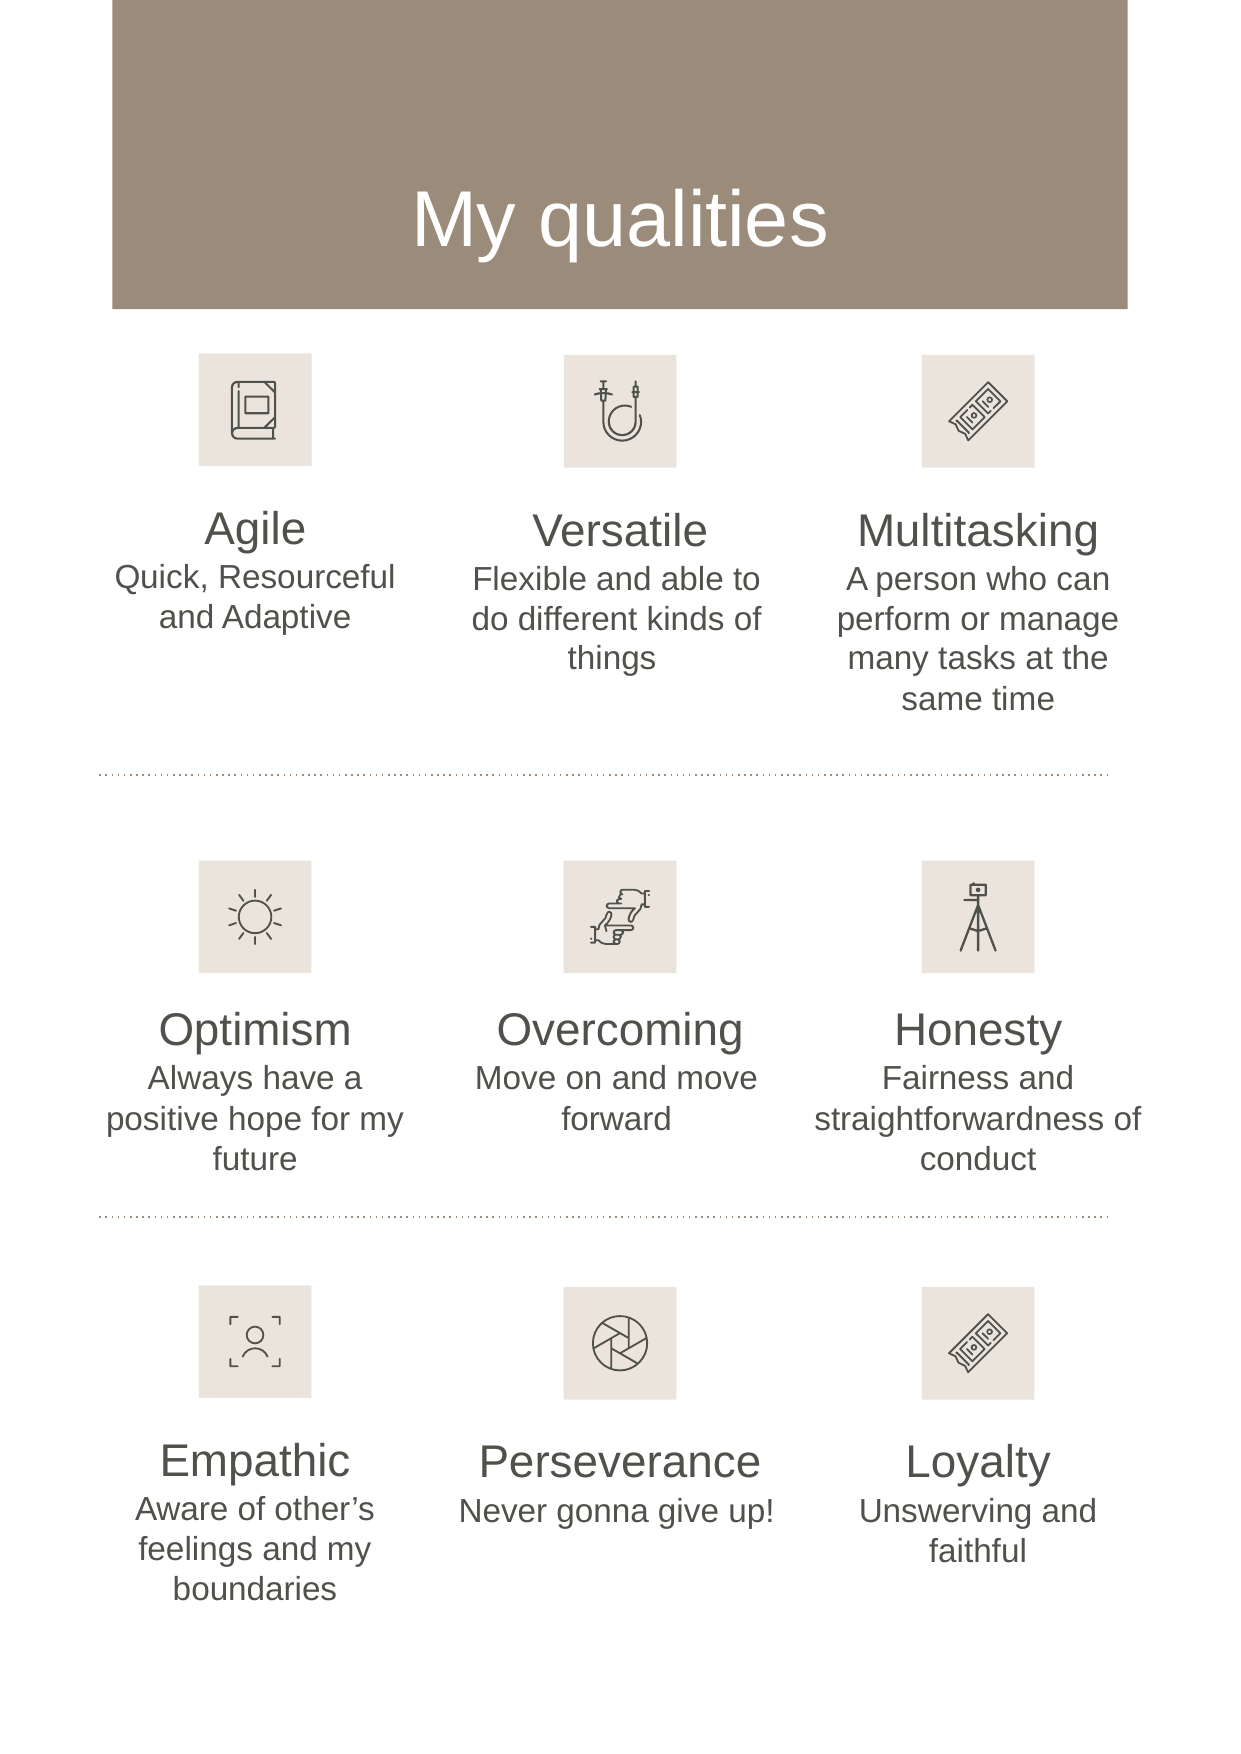

# My qualities

Agile
Versatile
Multitasking
Quick, Resourceful and Adaptive
Flexible and able to do different kinds of things
A person who can perform or manage many tasks at the same time

Optimism
Overcoming
Honesty
Always have a positive hope for my future
Move on and move forward
Fairness and straightforwardness of conduct

Empathic
Perseverance
Loyalty
Aware of other’s feelings and my boundaries
Never gonna give up!
Unswerving and faithful